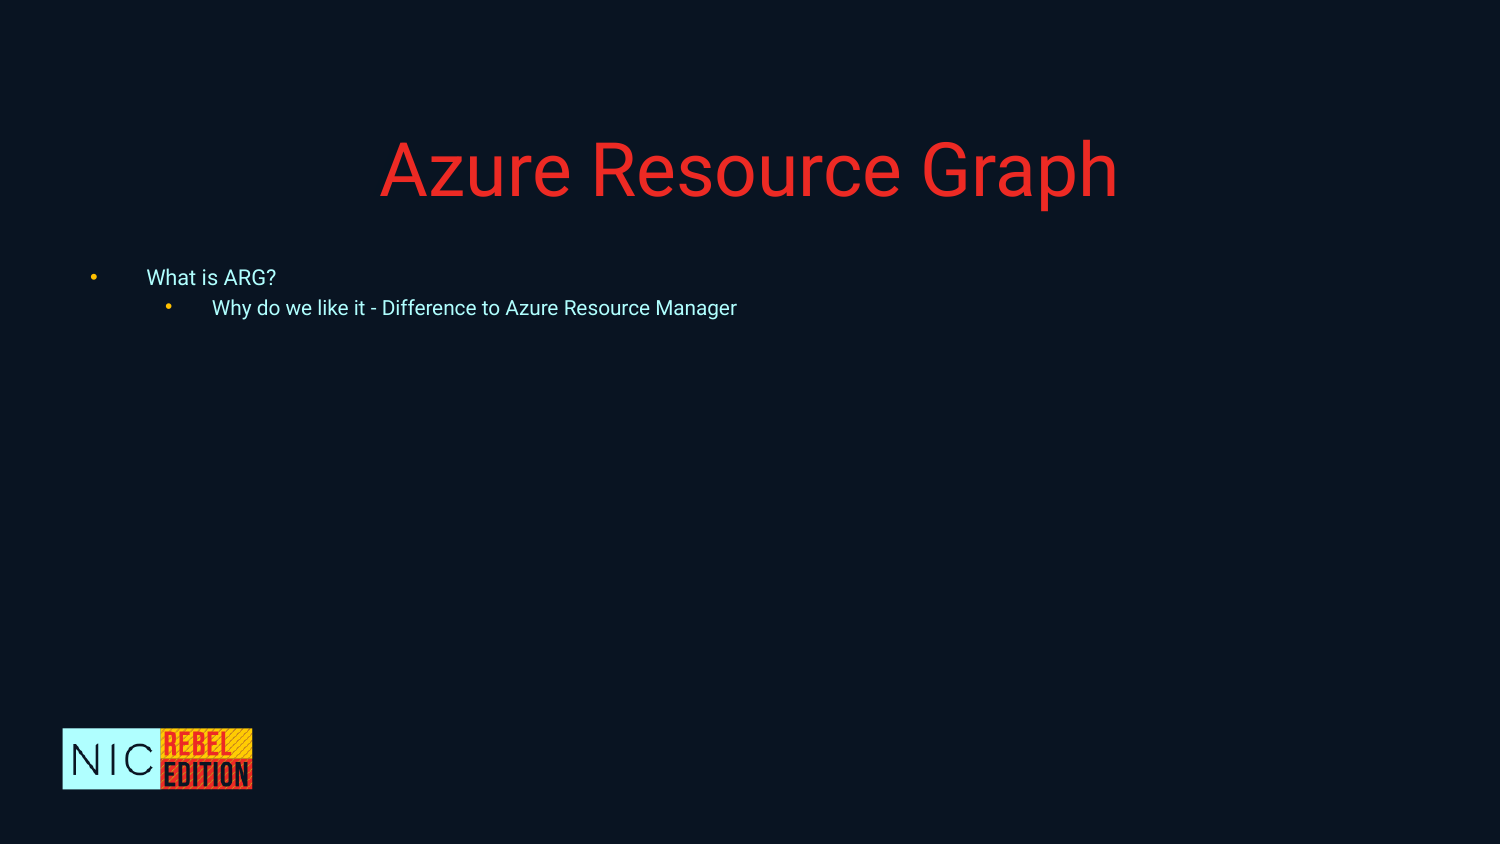

# Azure Resource Graph
A
R
G
Explorer
What is ARG?
Why do we like it - Difference to Azure Resource Manager